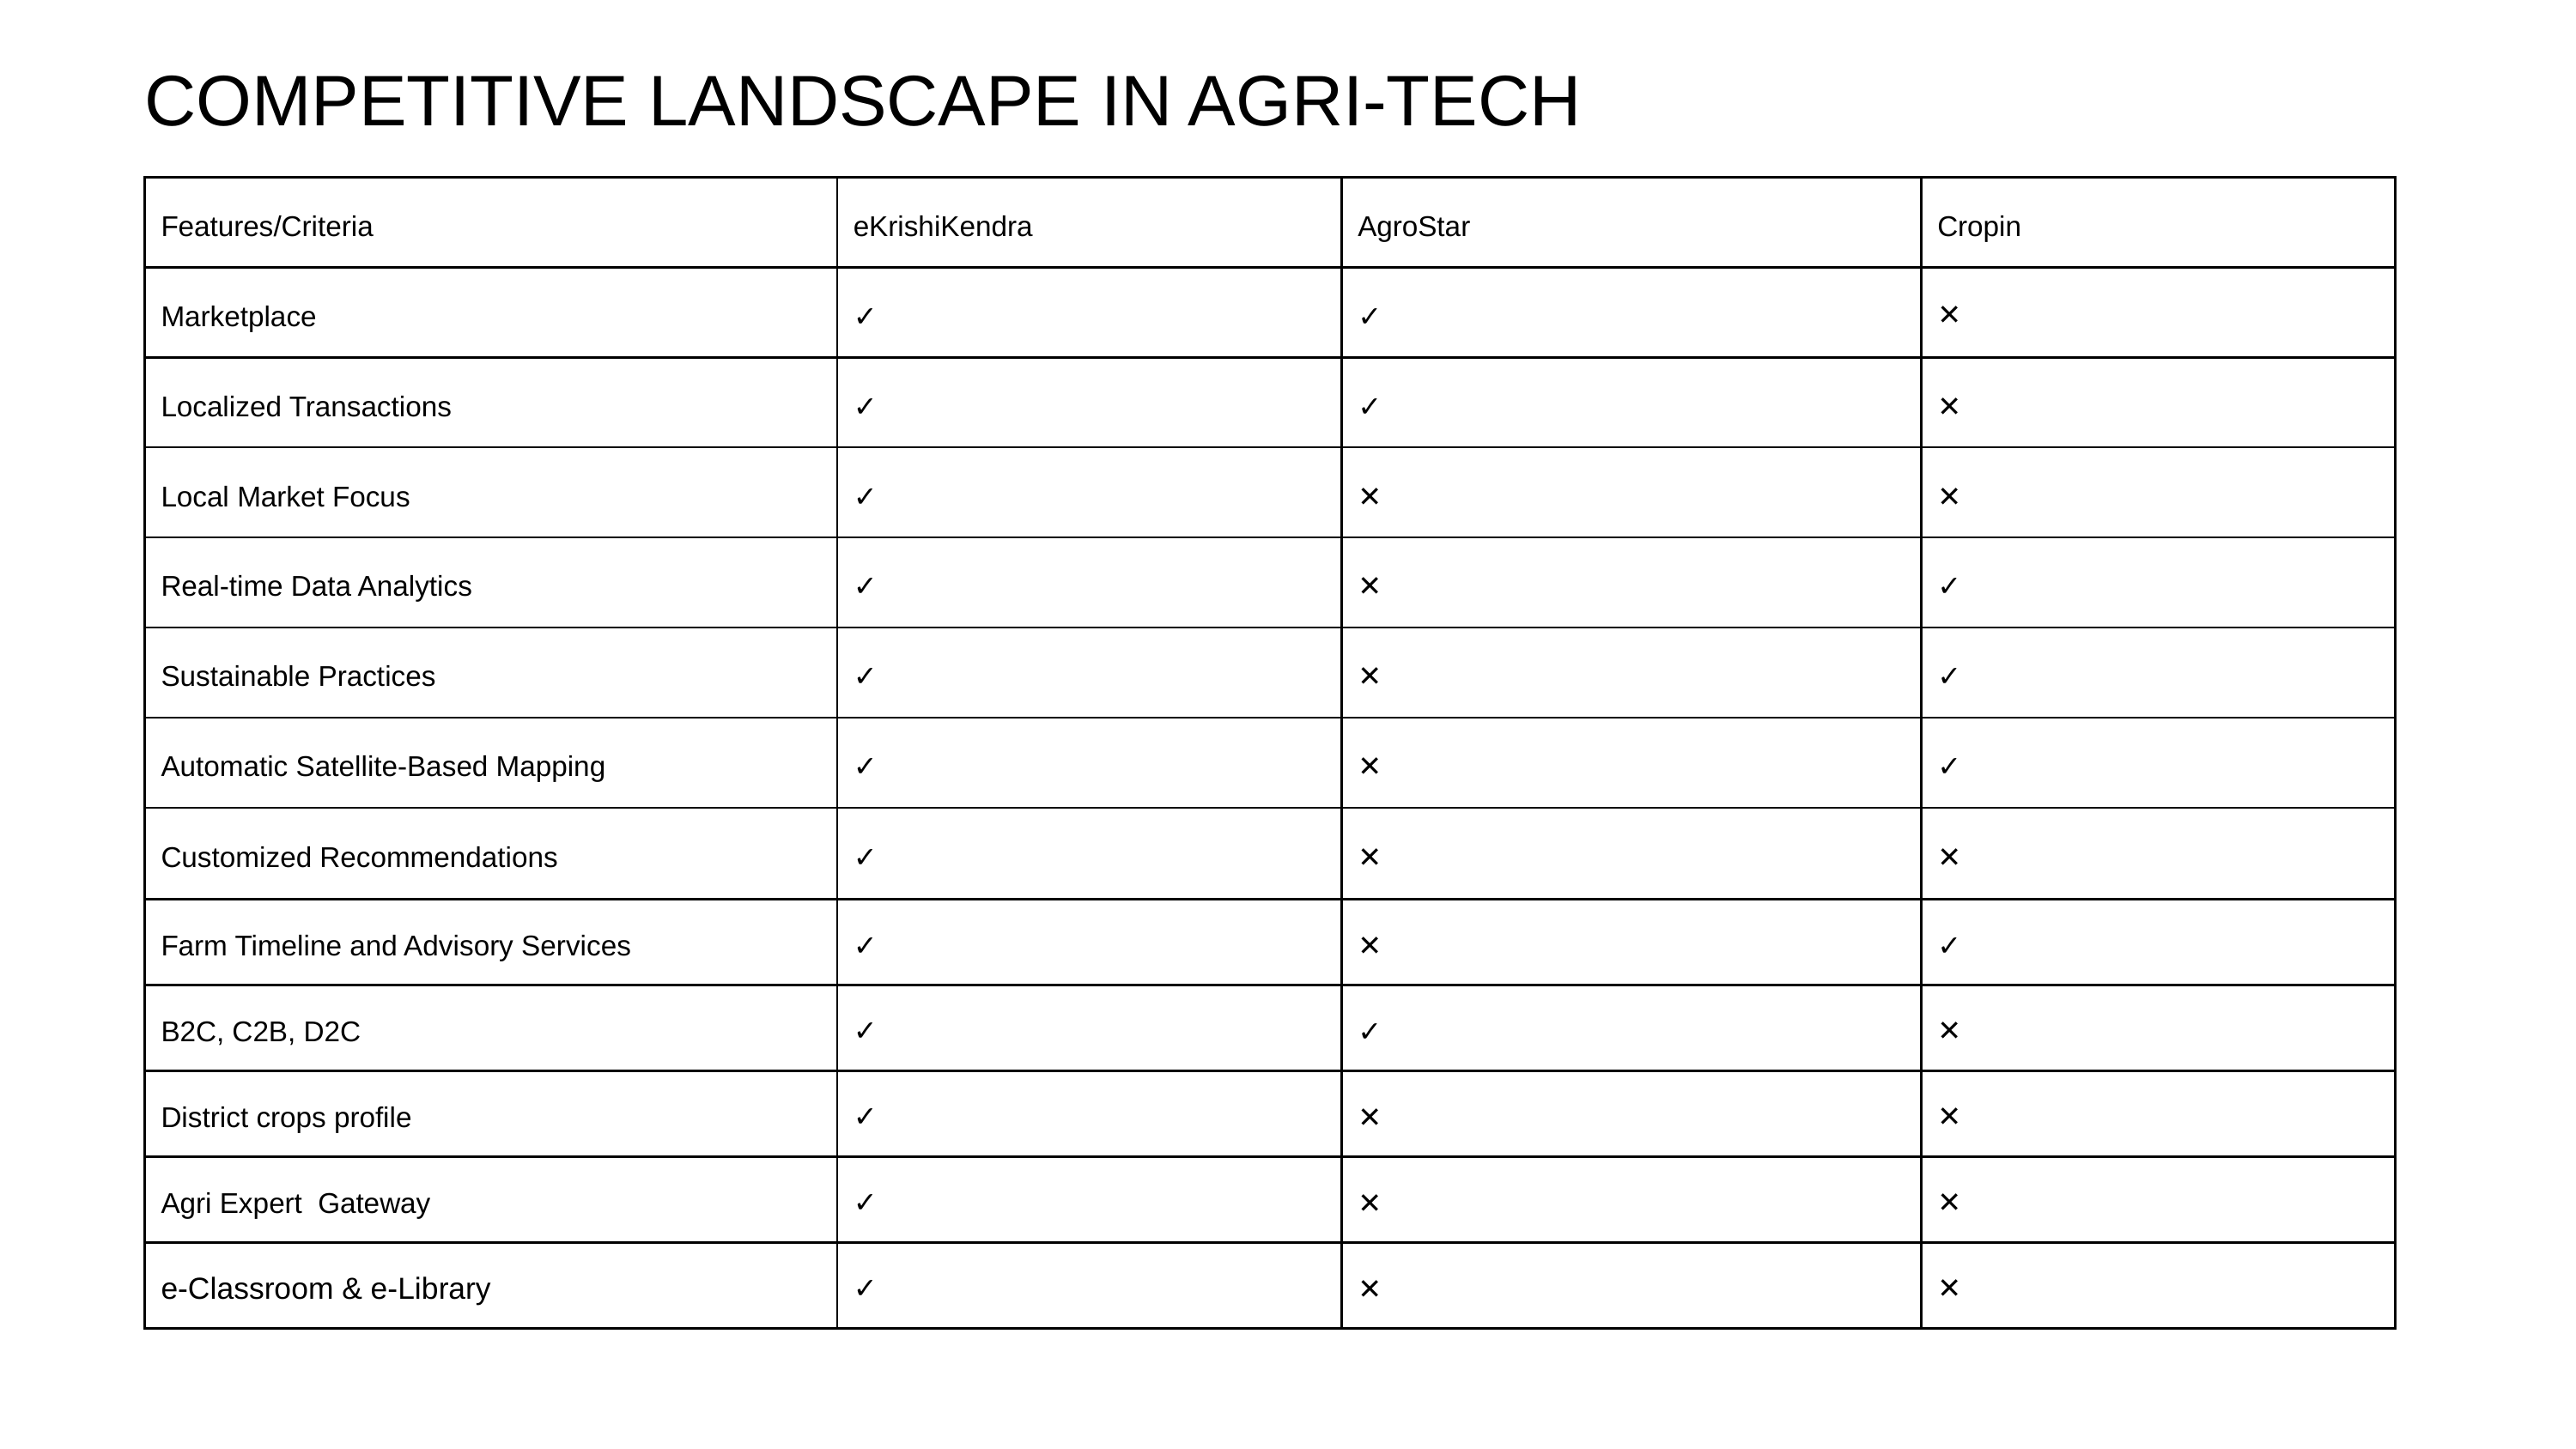

COMPETITIVE LANDSCAPE IN AGRI-TECH
| Features/Criteria | eKrishiKendra | AgroStar | Cropin |
| --- | --- | --- | --- |
| Marketplace | ✓ | ✓ | ✕ |
| Localized Transactions | ✓ | ✓ | ✕ |
| Local Market Focus | ✓ | ✕ | ✕ |
| Real-time Data Analytics | ✓ | ✕ | ✓ |
| Sustainable Practices | ✓ | ✕ | ✓ |
| Automatic Satellite-Based Mapping | ✓ | ✕ | ✓ |
| Customized Recommendations | ✓ | ✕ | ✕ |
| Farm Timeline and Advisory Services | ✓ | ✕ | ✓ |
| B2C, C2B, D2C | ✓ | ✓ | ✕ |
| District crops profile | ✓ | ✕ | ✕ |
| Agri Expert Gateway | ✓ | ✕ | ✕ |
| e-Classroom & e-Library | ✓ | ✕ | ✕ |